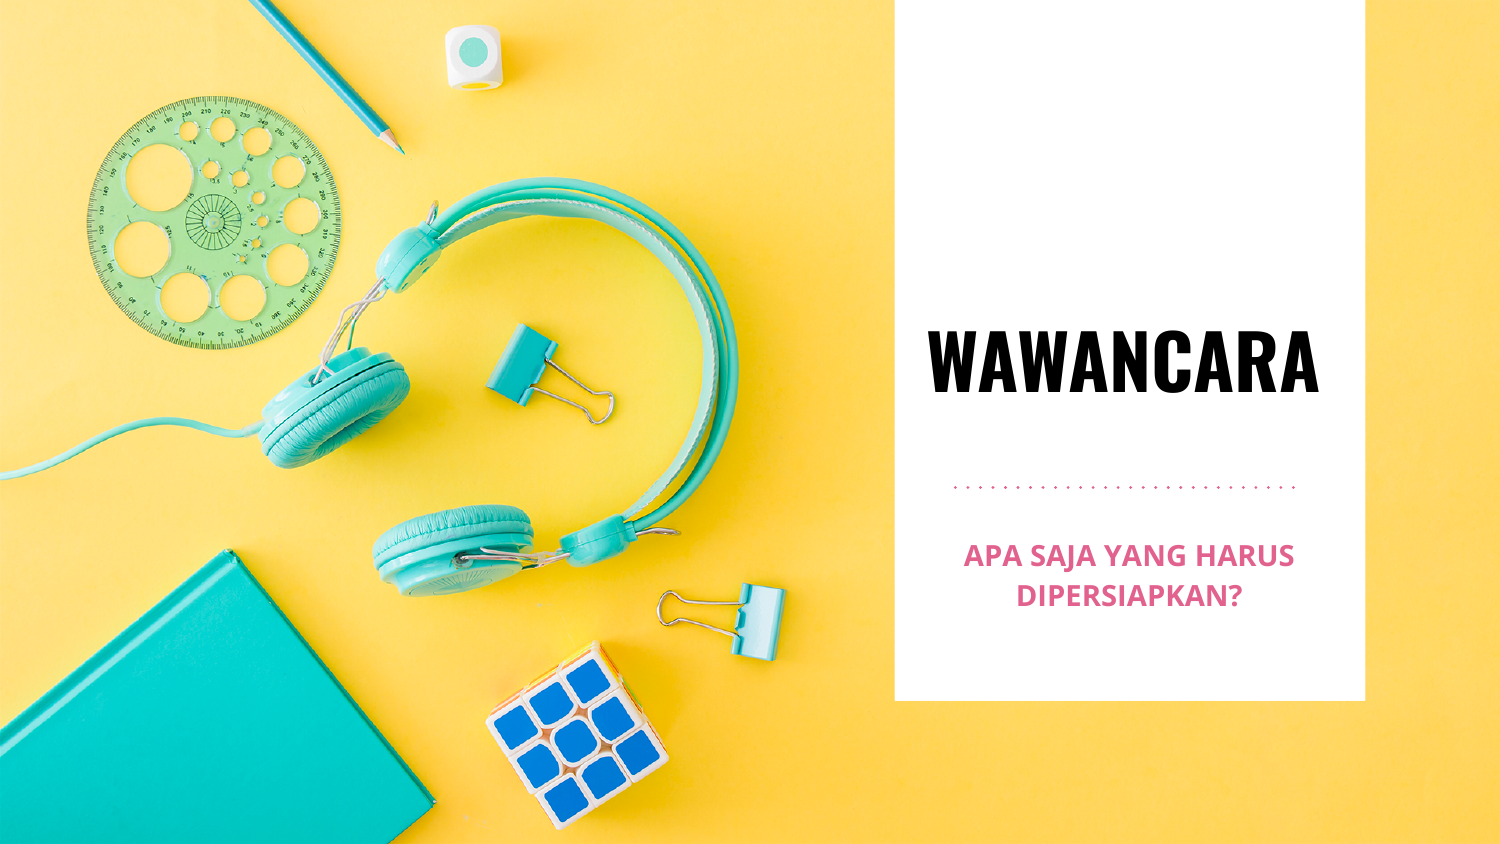

# WAWANCARA
APA SAJA YANG HARUS DIPERSIAPKAN?